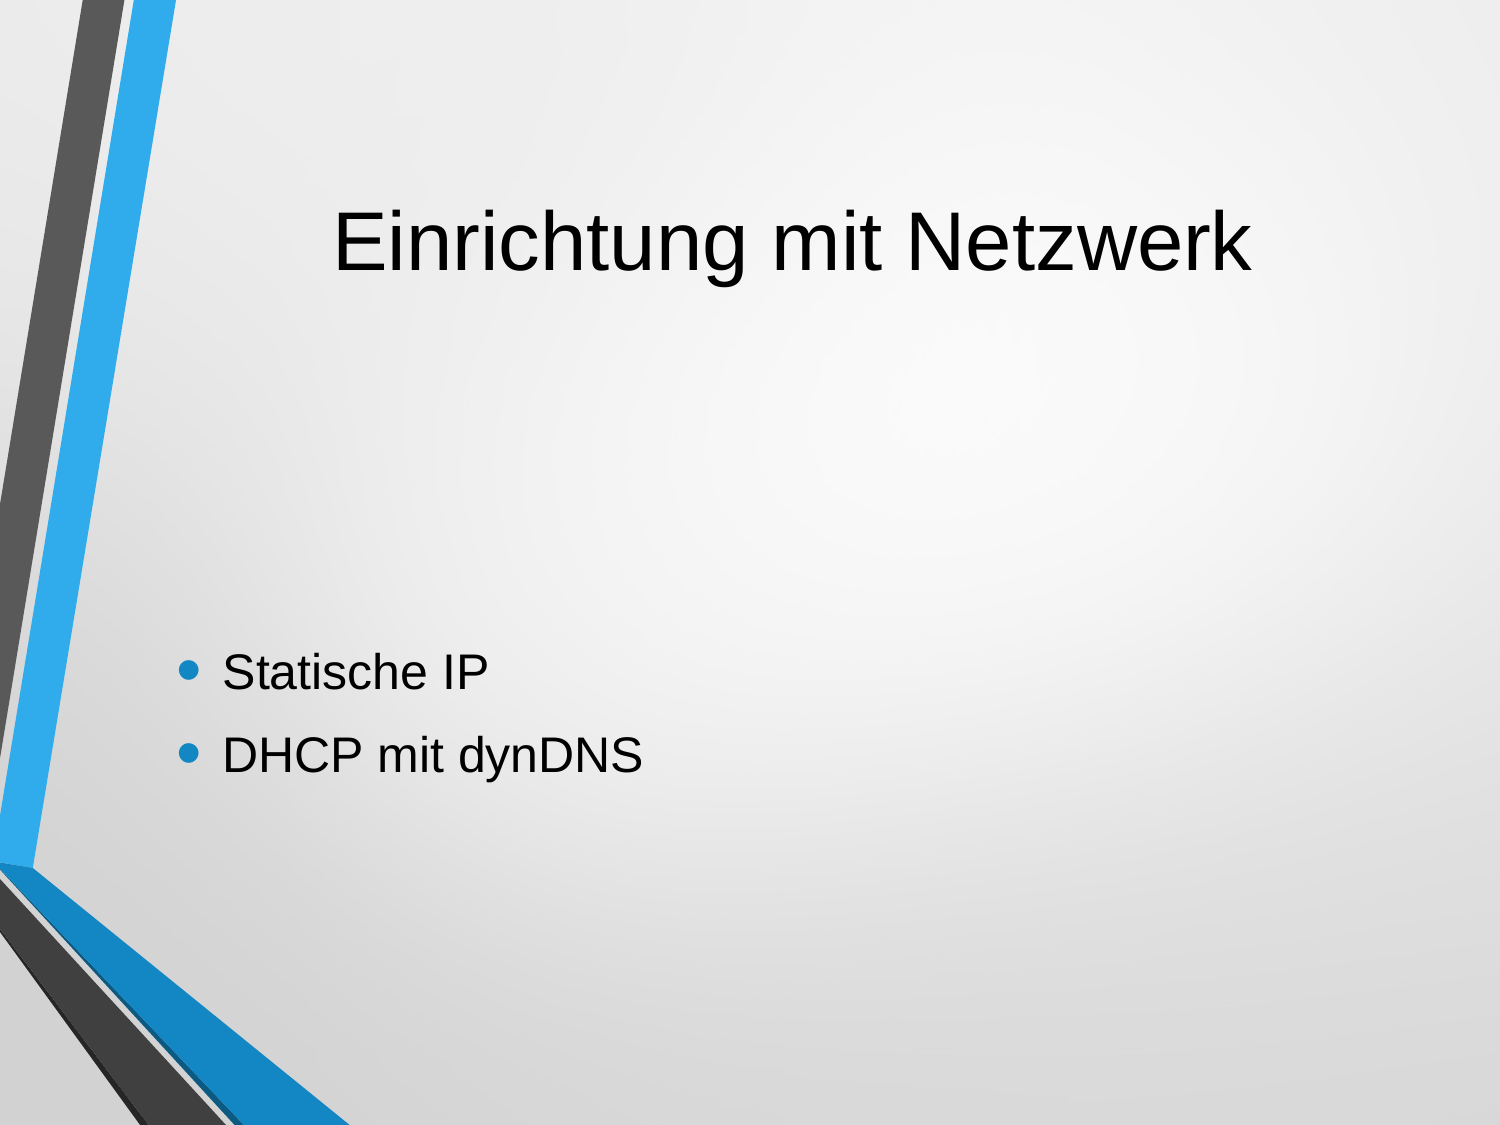

# Einrichtung mit Netzwerk
Statische IP
DHCP mit dynDNS